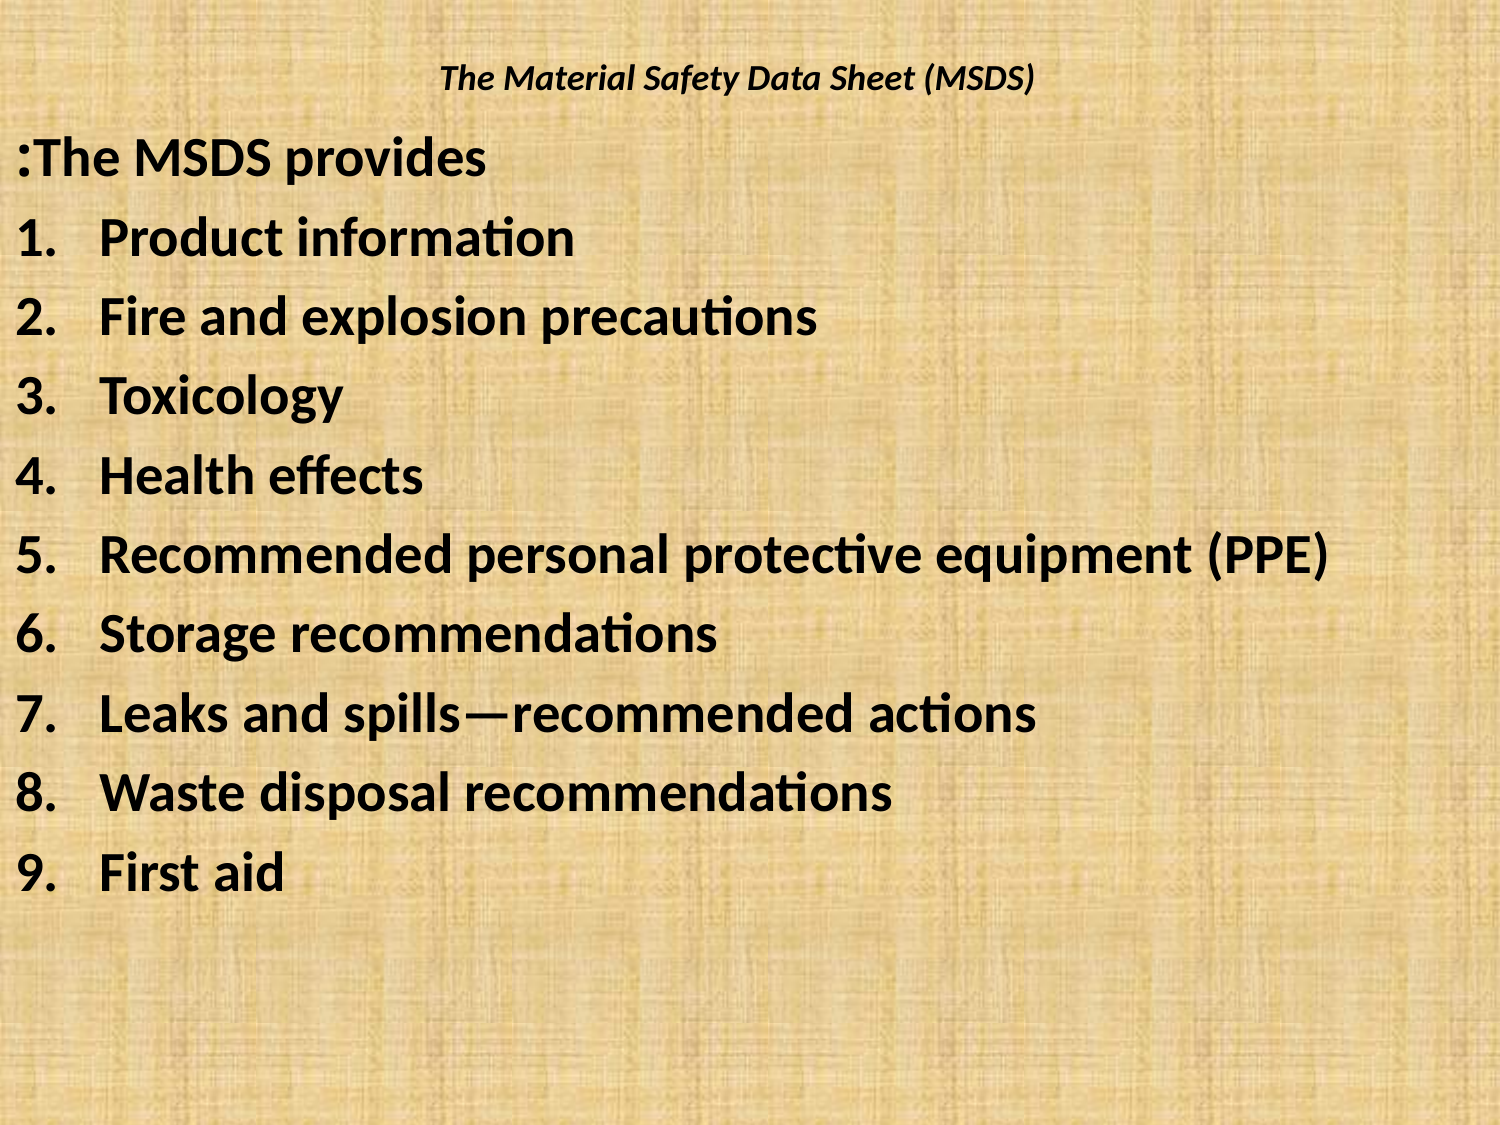

# The Material Safety Data Sheet (MSDS)
The MSDS provides:
Product information
Fire and explosion precautions
Toxicology
Health effects
Recommended personal protective equipment (PPE)
Storage recommendations
Leaks and spills—recommended actions
Waste disposal recommendations
First aid